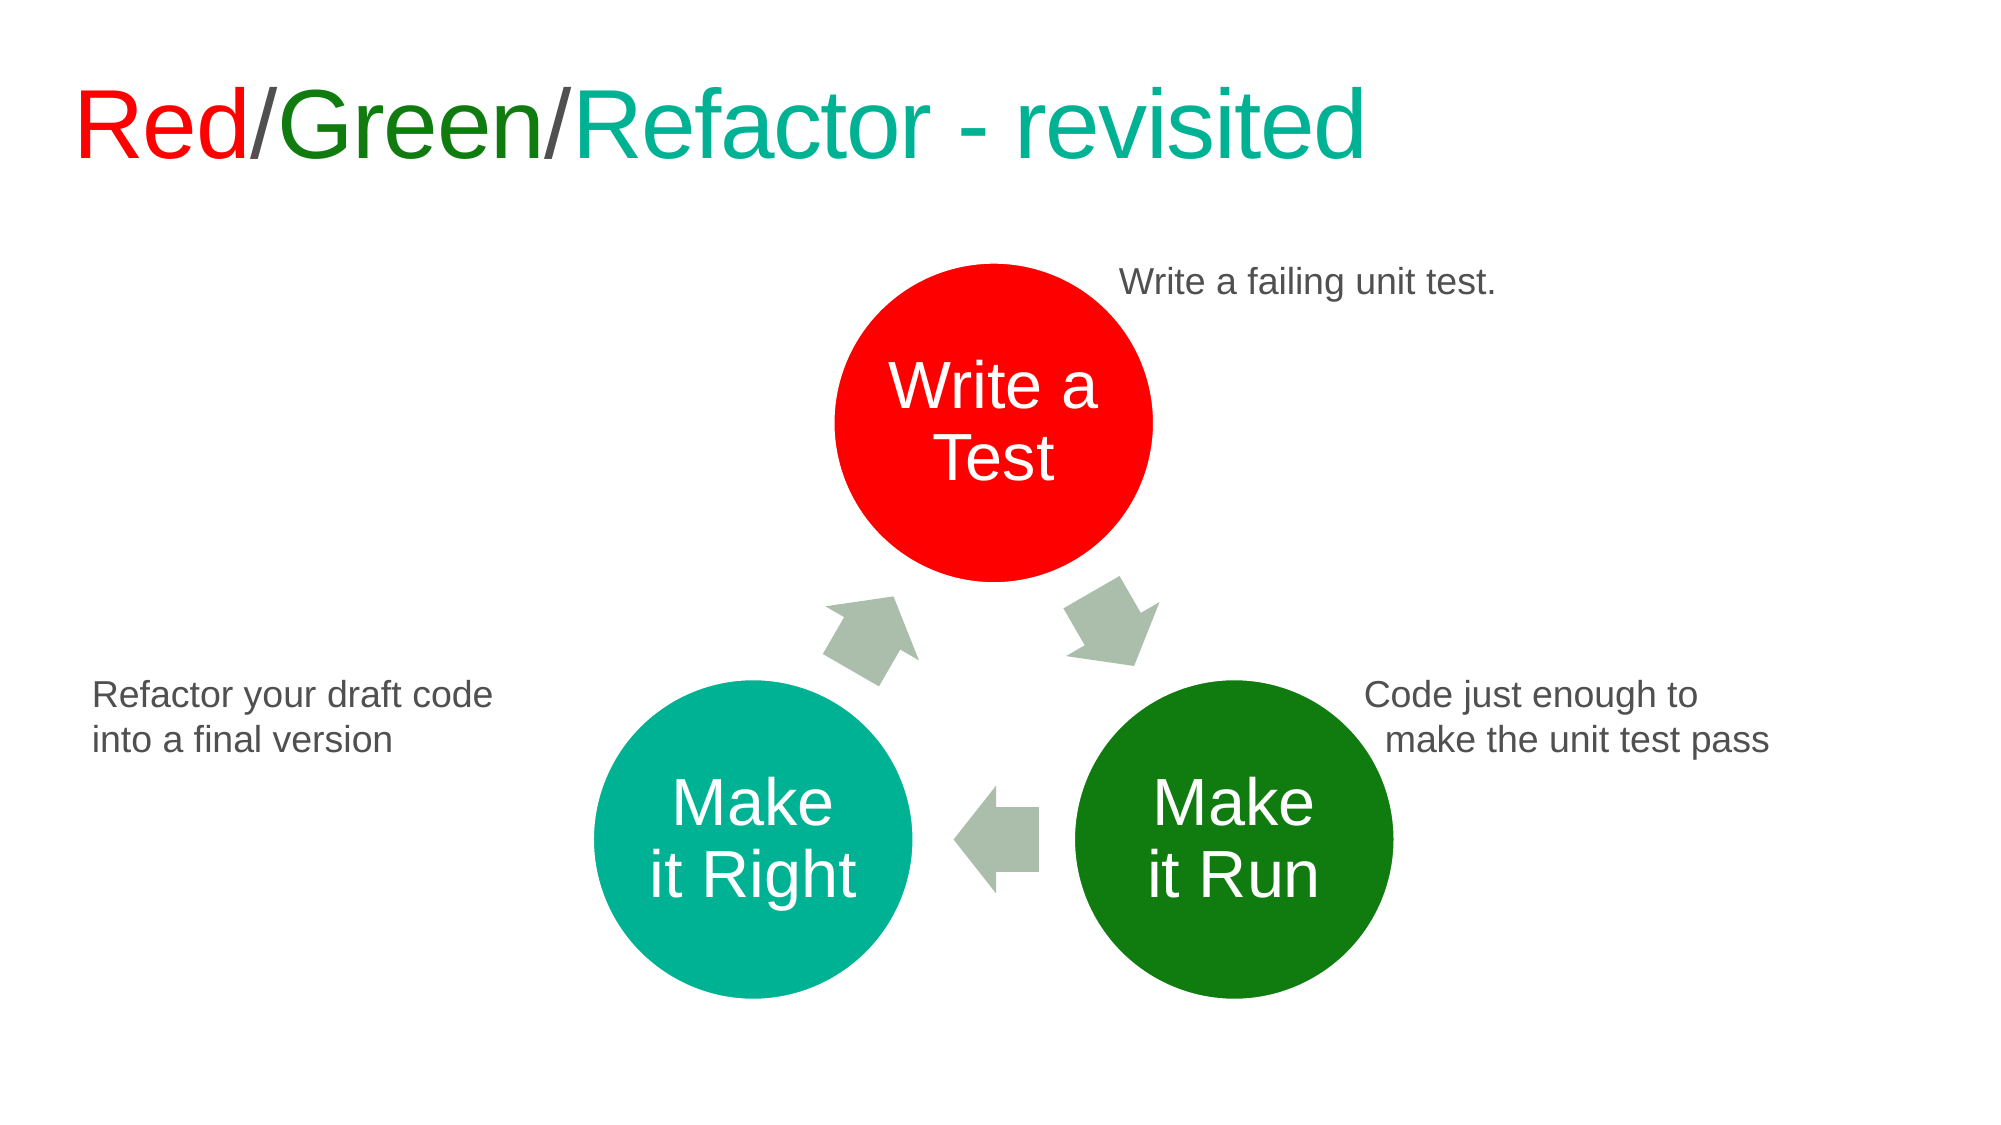

# Red/Green/Refactor - revisited
Write a failing unit test.
Write a Test

Make it Run

Make it Right

Refactor your draft code
into a final version
Code just enough to
  make the unit test pass